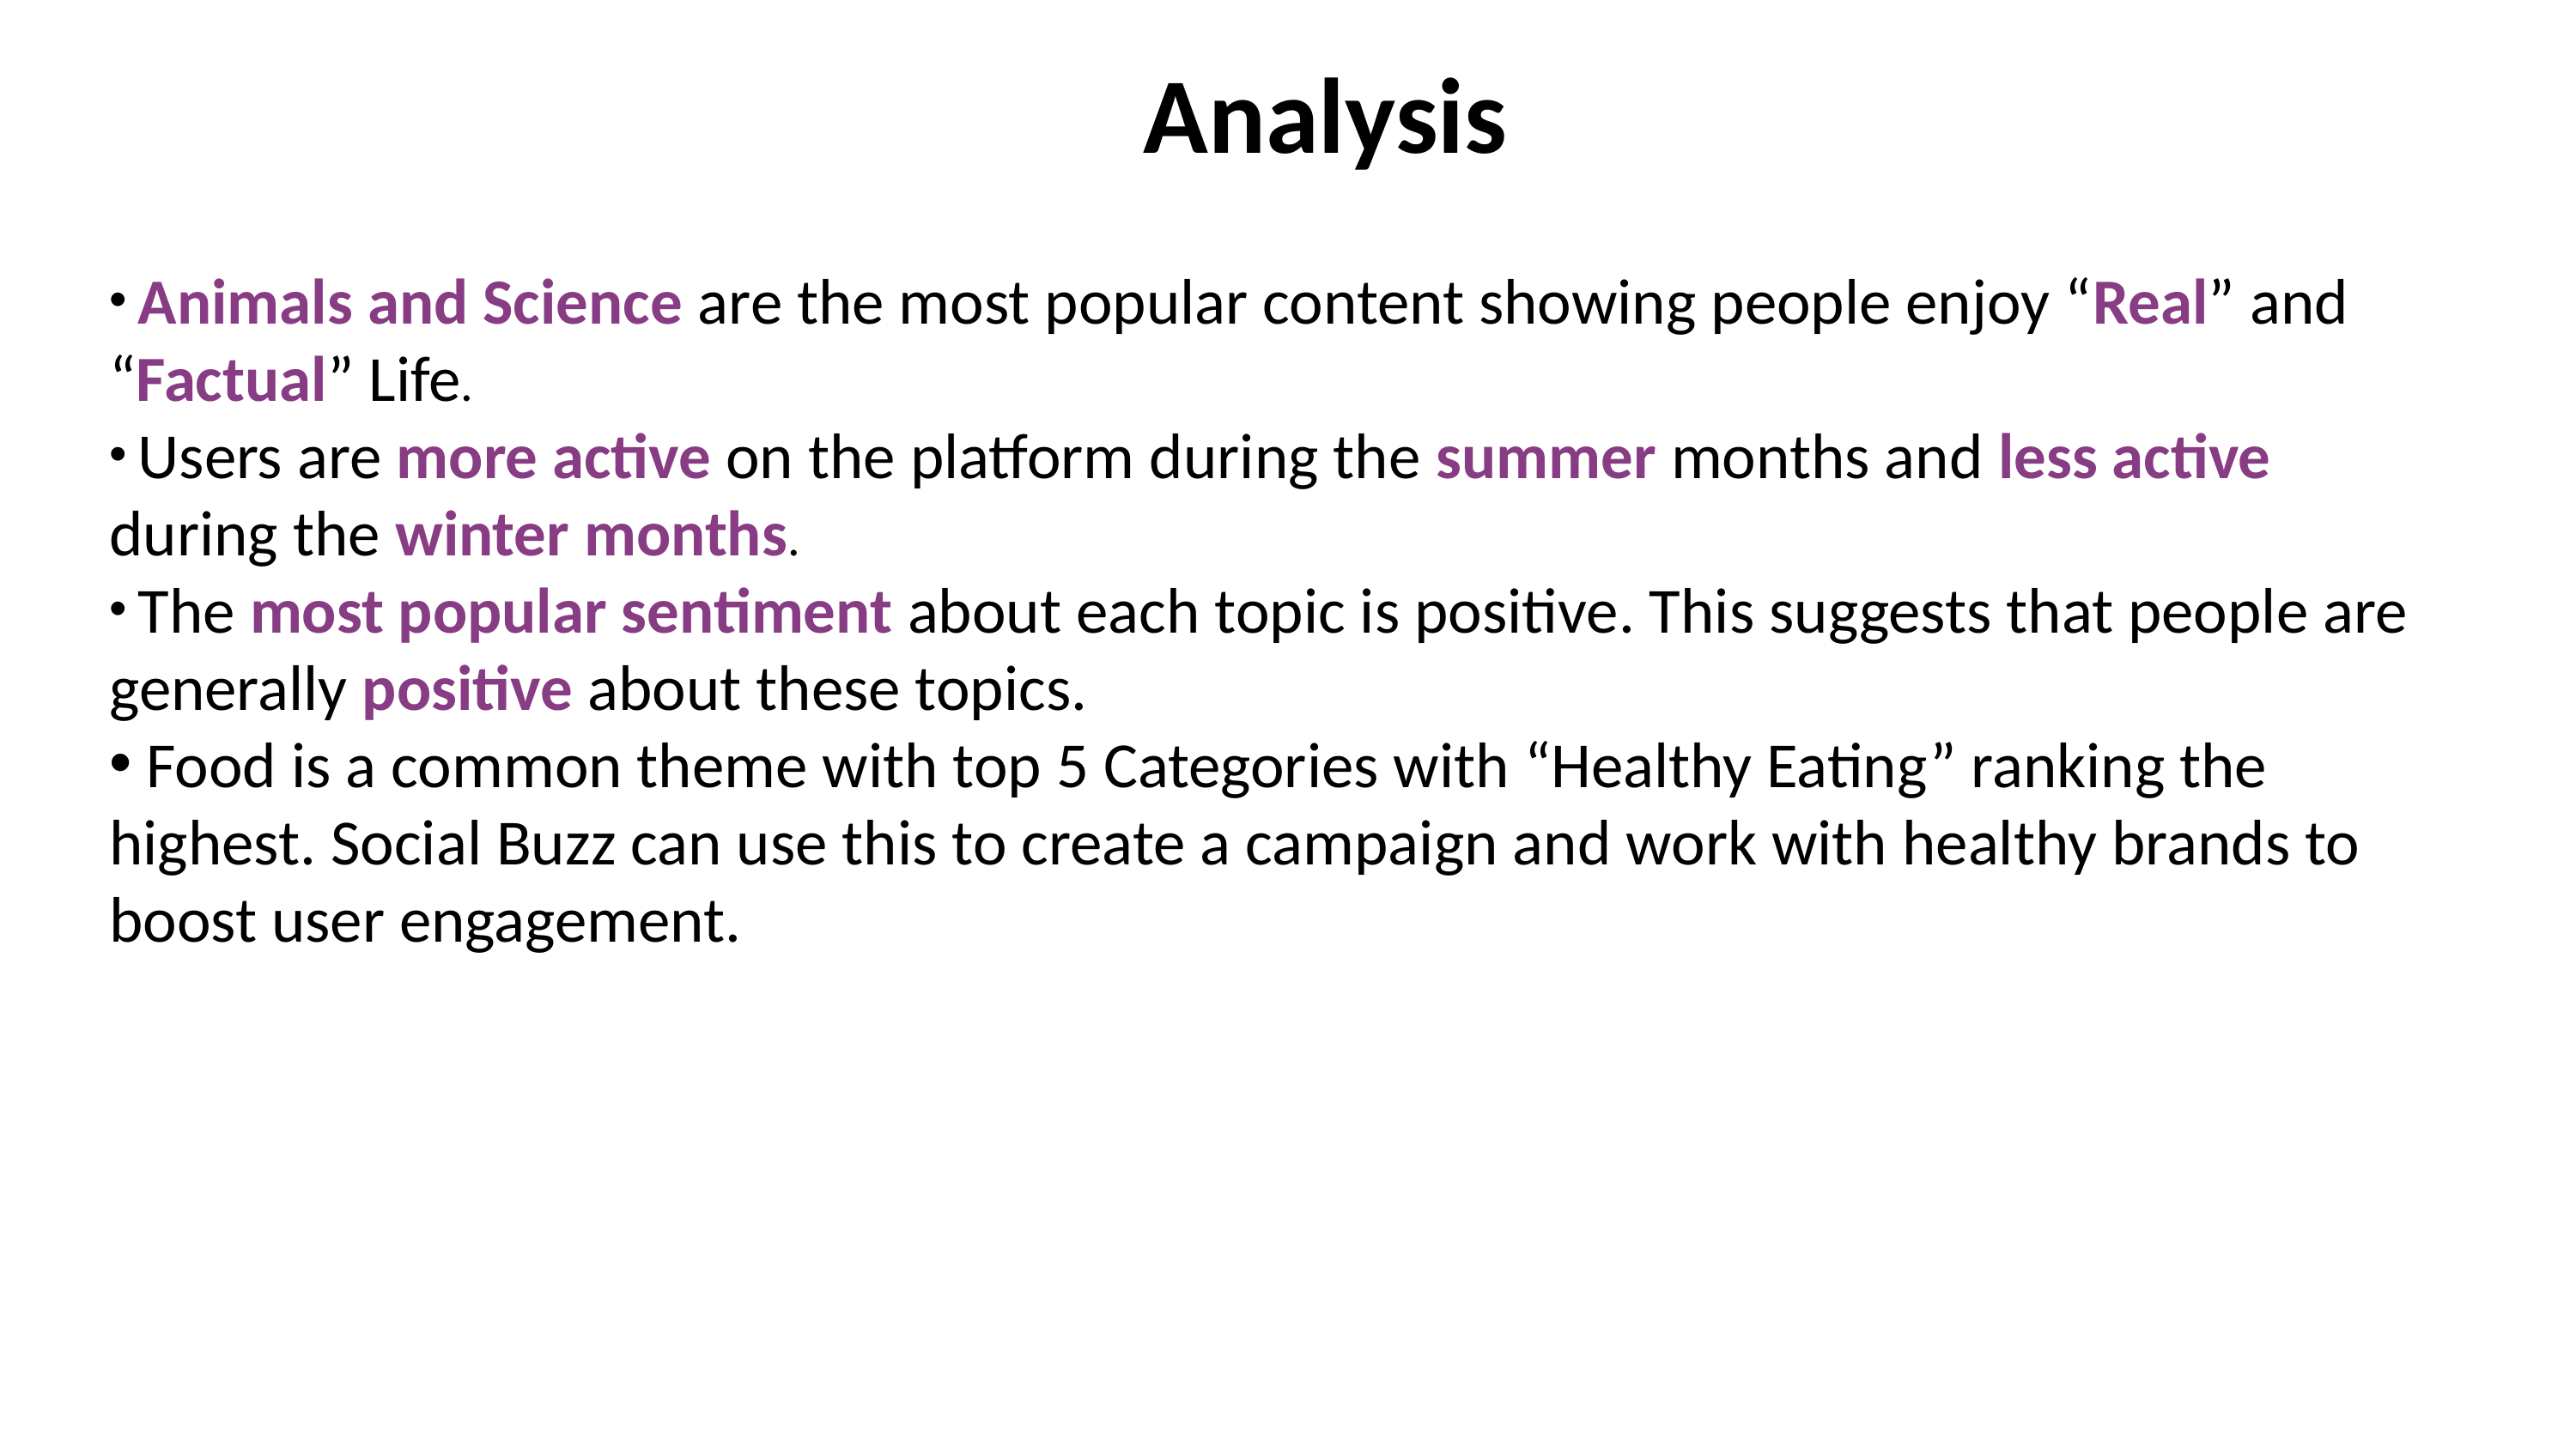

Analysis
 Animals and Science are the most popular content showing people enjoy “Real” and “Factual” Life.
 Users are more active on the platform during the summer months and less active during the winter months.
 The most popular sentiment about each topic is positive. This suggests that people are generally positive about these topics.
 Food is a common theme with top 5 Categories with “Healthy Eating” ranking the highest. Social Buzz can use this to create a campaign and work with healthy brands to boost user engagement.